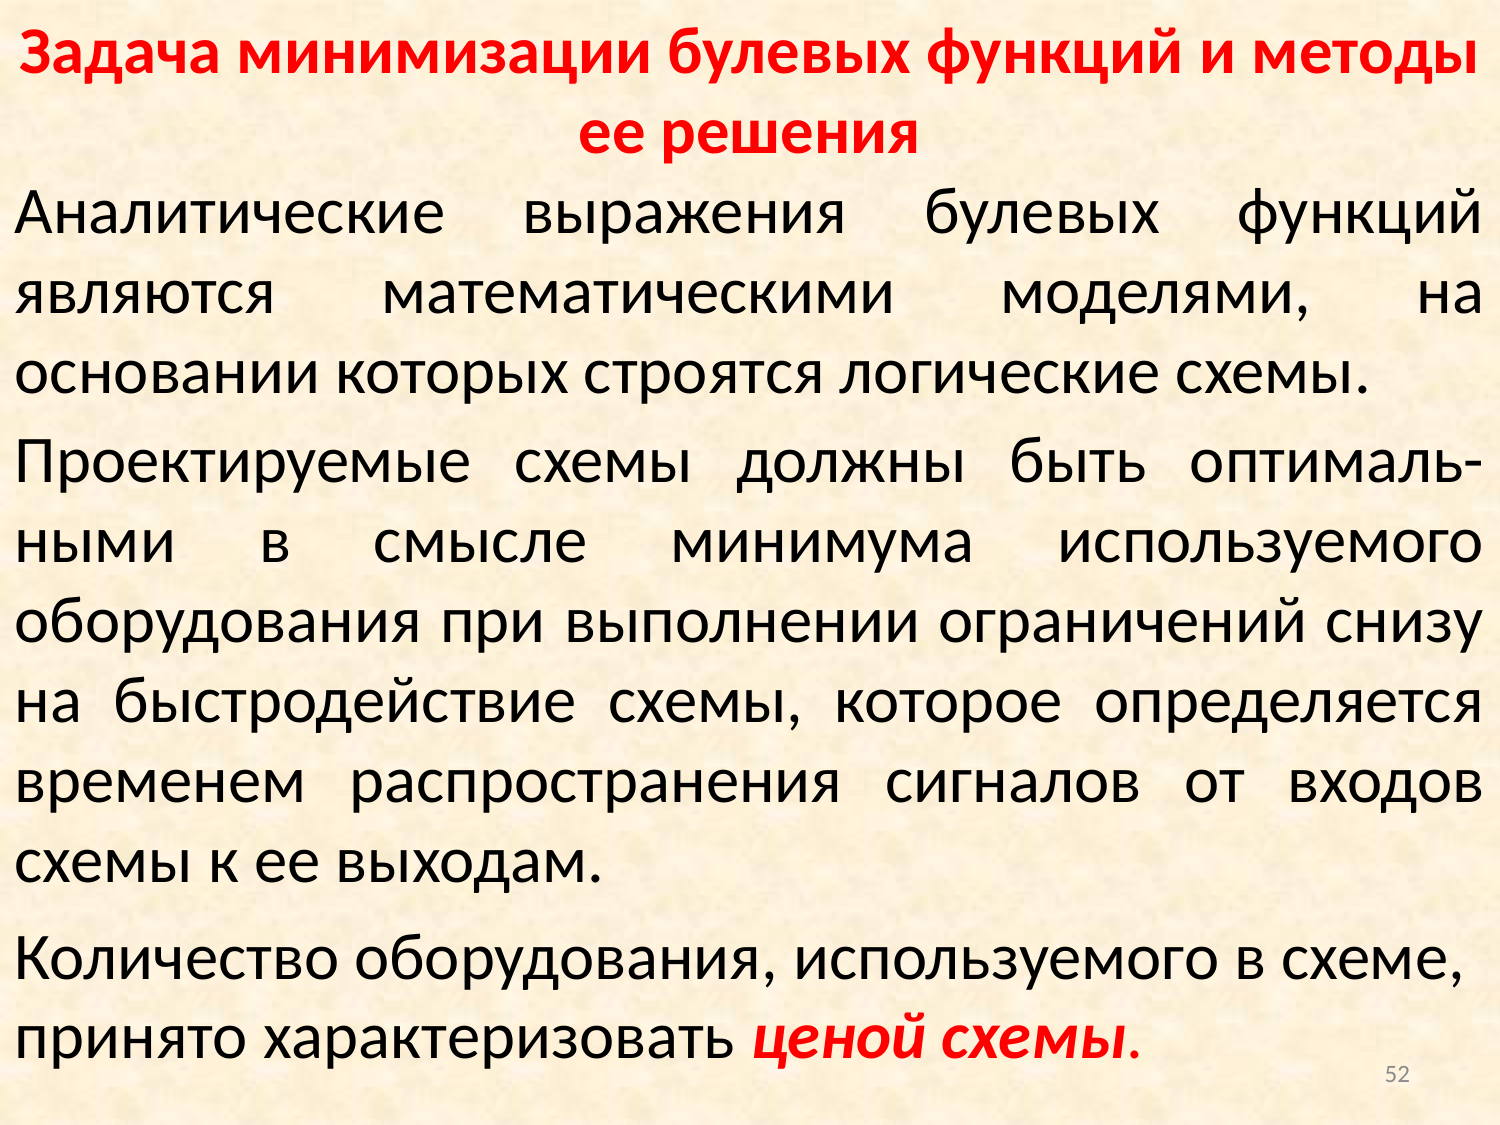

Задача минимизации булевых функций и методы ее решения
Аналитические выражения булевых функций являются математическими моделями, на основании которых строятся логические схемы.
Проектируемые схемы должны быть оптималь-ными в смысле минимума используемого оборудования при выполнении ограничений снизу на быстродействие схемы, которое определяется временем распространения сигналов от входов схемы к ее выходам.
Количество оборудования, используемого в схеме, принято характеризовать ценой схемы.
52